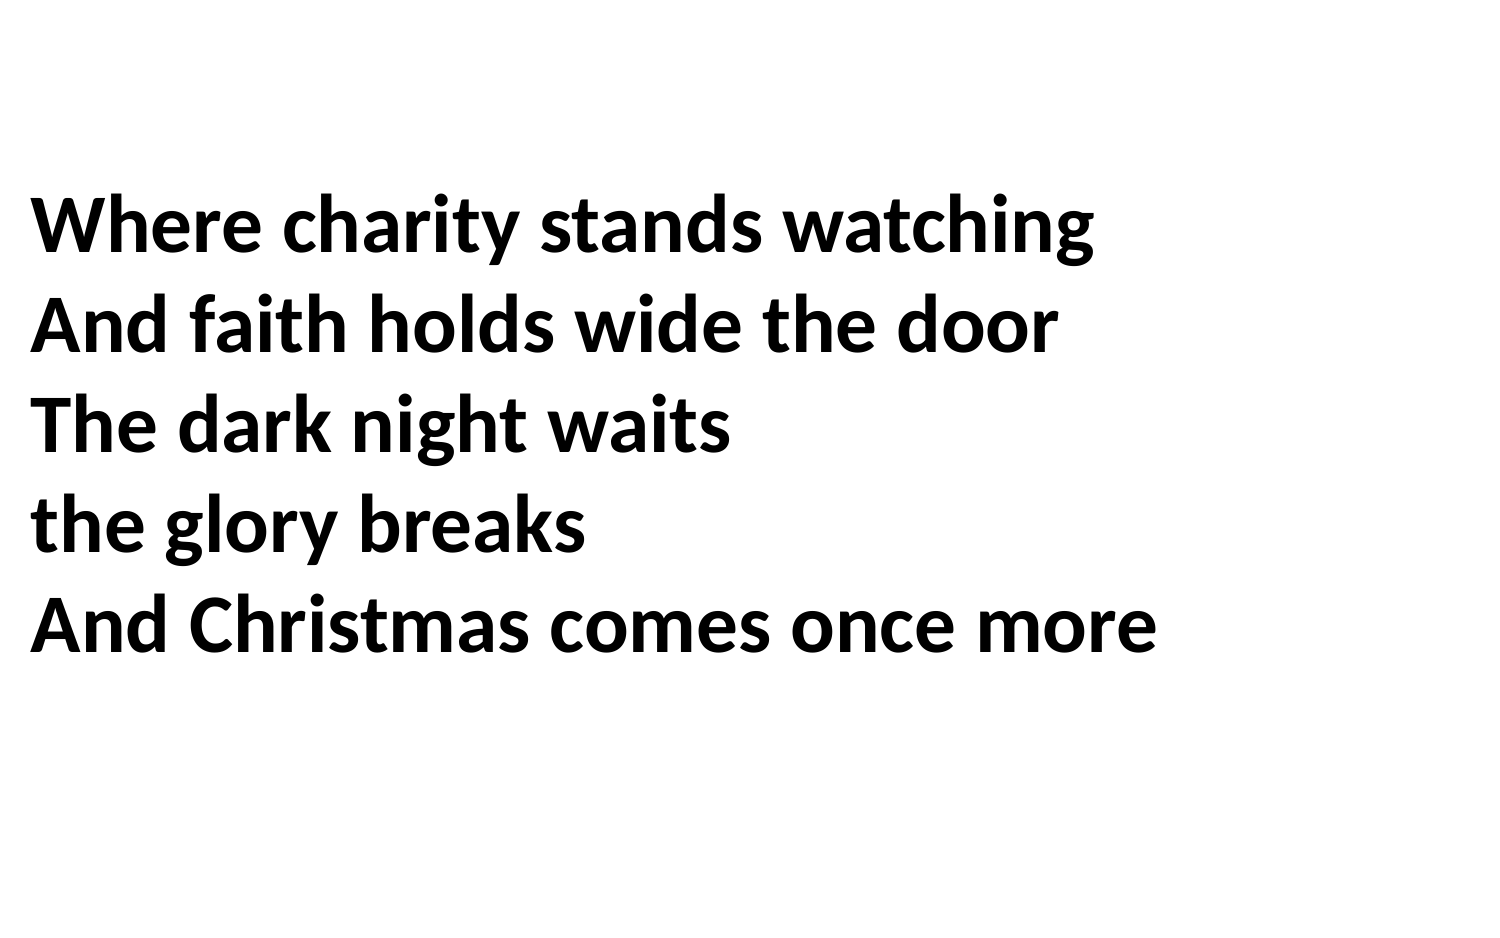

Where charity stands watching
And faith holds wide the door
The dark night waits
the glory breaks
And Christmas comes once more